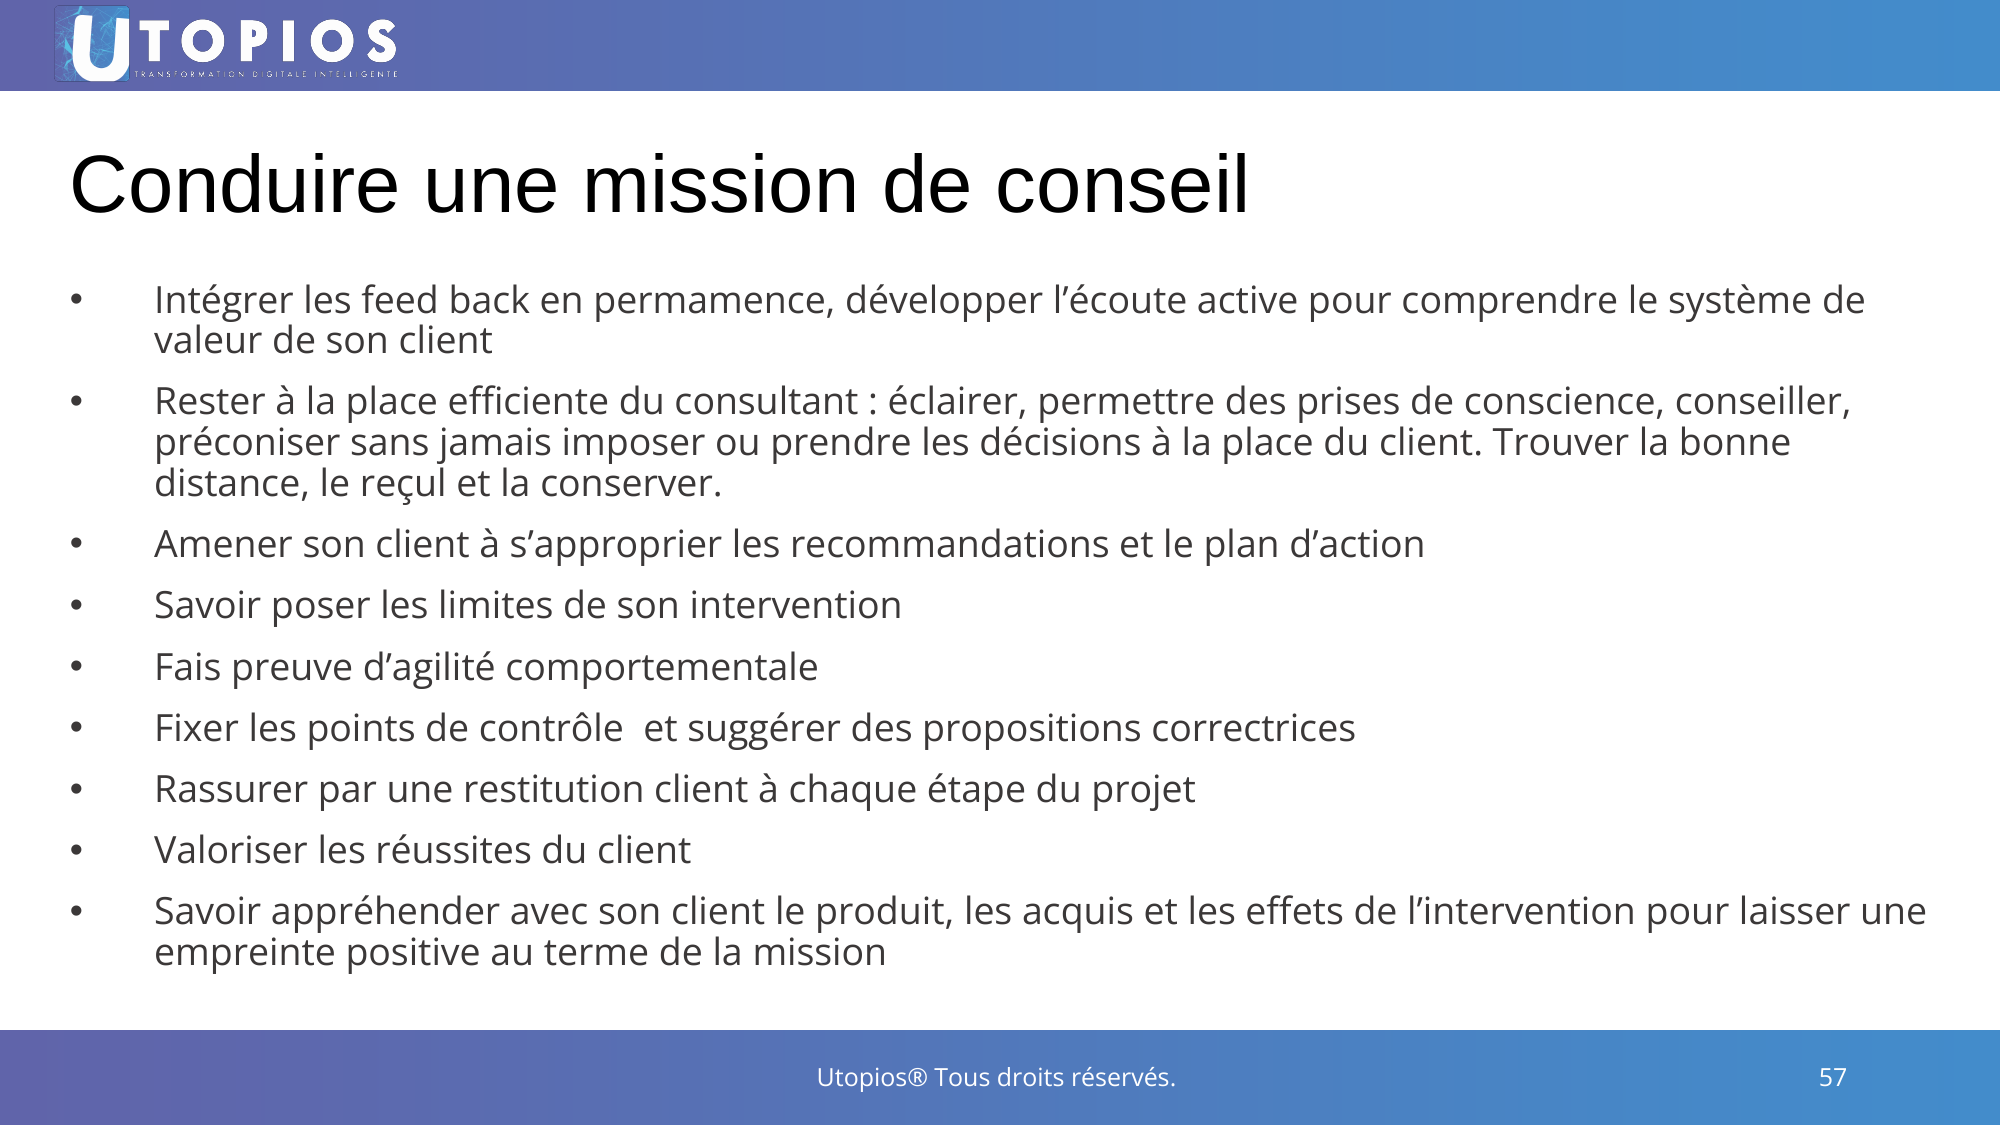

# Conduire une mission de conseil
Intégrer les feed back en permamence, développer l’écoute active pour comprendre le système de valeur de son client
Rester à la place efficiente du consultant : éclairer, permettre des prises de conscience, conseiller, préconiser sans jamais imposer ou prendre les décisions à la place du client. Trouver la bonne distance, le reçul et la conserver.
Amener son client à s’approprier les recommandations et le plan d’action
Savoir poser les limites de son intervention
Fais preuve d’agilité comportementale
Fixer les points de contrôle  et suggérer des propositions correctrices
Rassurer par une restitution client à chaque étape du projet
Valoriser les réussites du client
Savoir appréhender avec son client le produit, les acquis et les effets de l’intervention pour laisser une empreinte positive au terme de la mission

Utopios® Tous droits réservés.
57